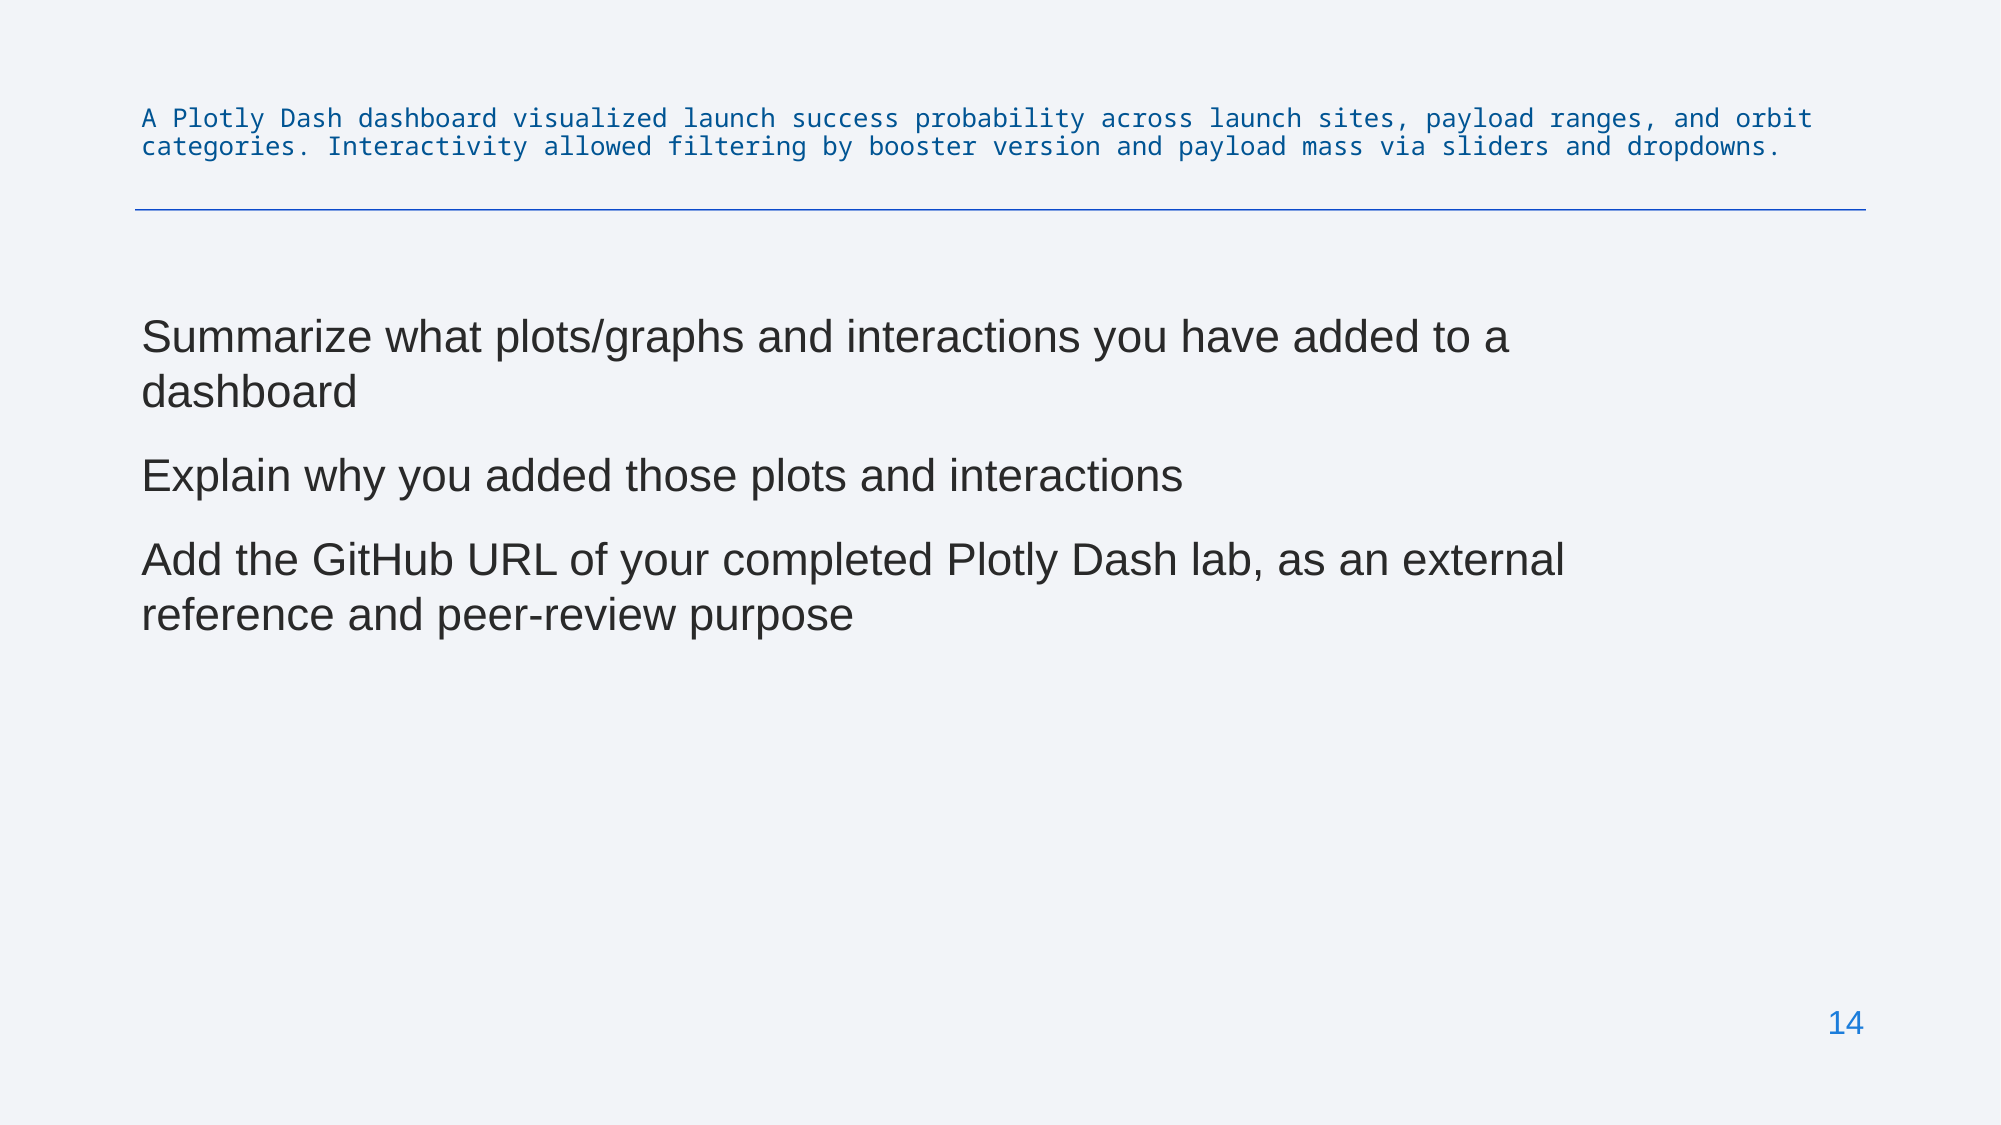

A Plotly Dash dashboard visualized launch success probability across launch sites, payload ranges, and orbit categories. Interactivity allowed filtering by booster version and payload mass via sliders and dropdowns.
Summarize what plots/graphs and interactions you have added to a dashboard
Explain why you added those plots and interactions
Add the GitHub URL of your completed Plotly Dash lab, as an external reference and peer-review purpose

14